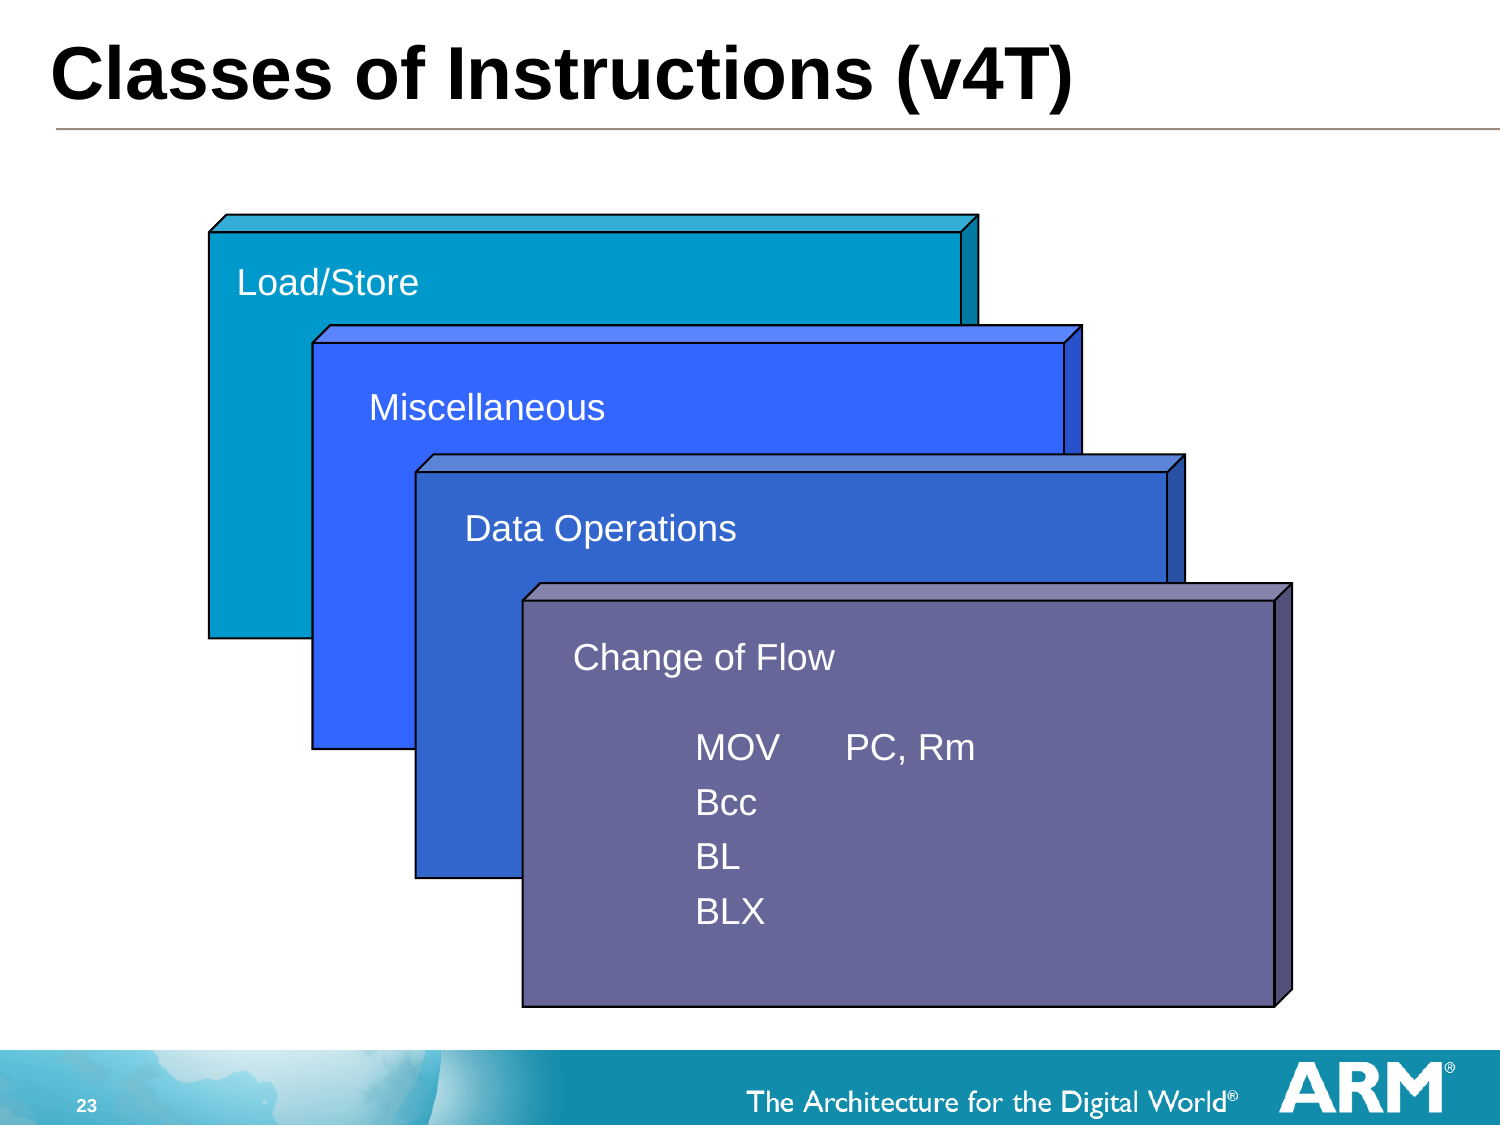

# Classes of Instructions (v4T)

Load/Store

Miscellaneous

Data Operations

MOV	PC, Rm
Bcc
BL
BLX
Change of Flow